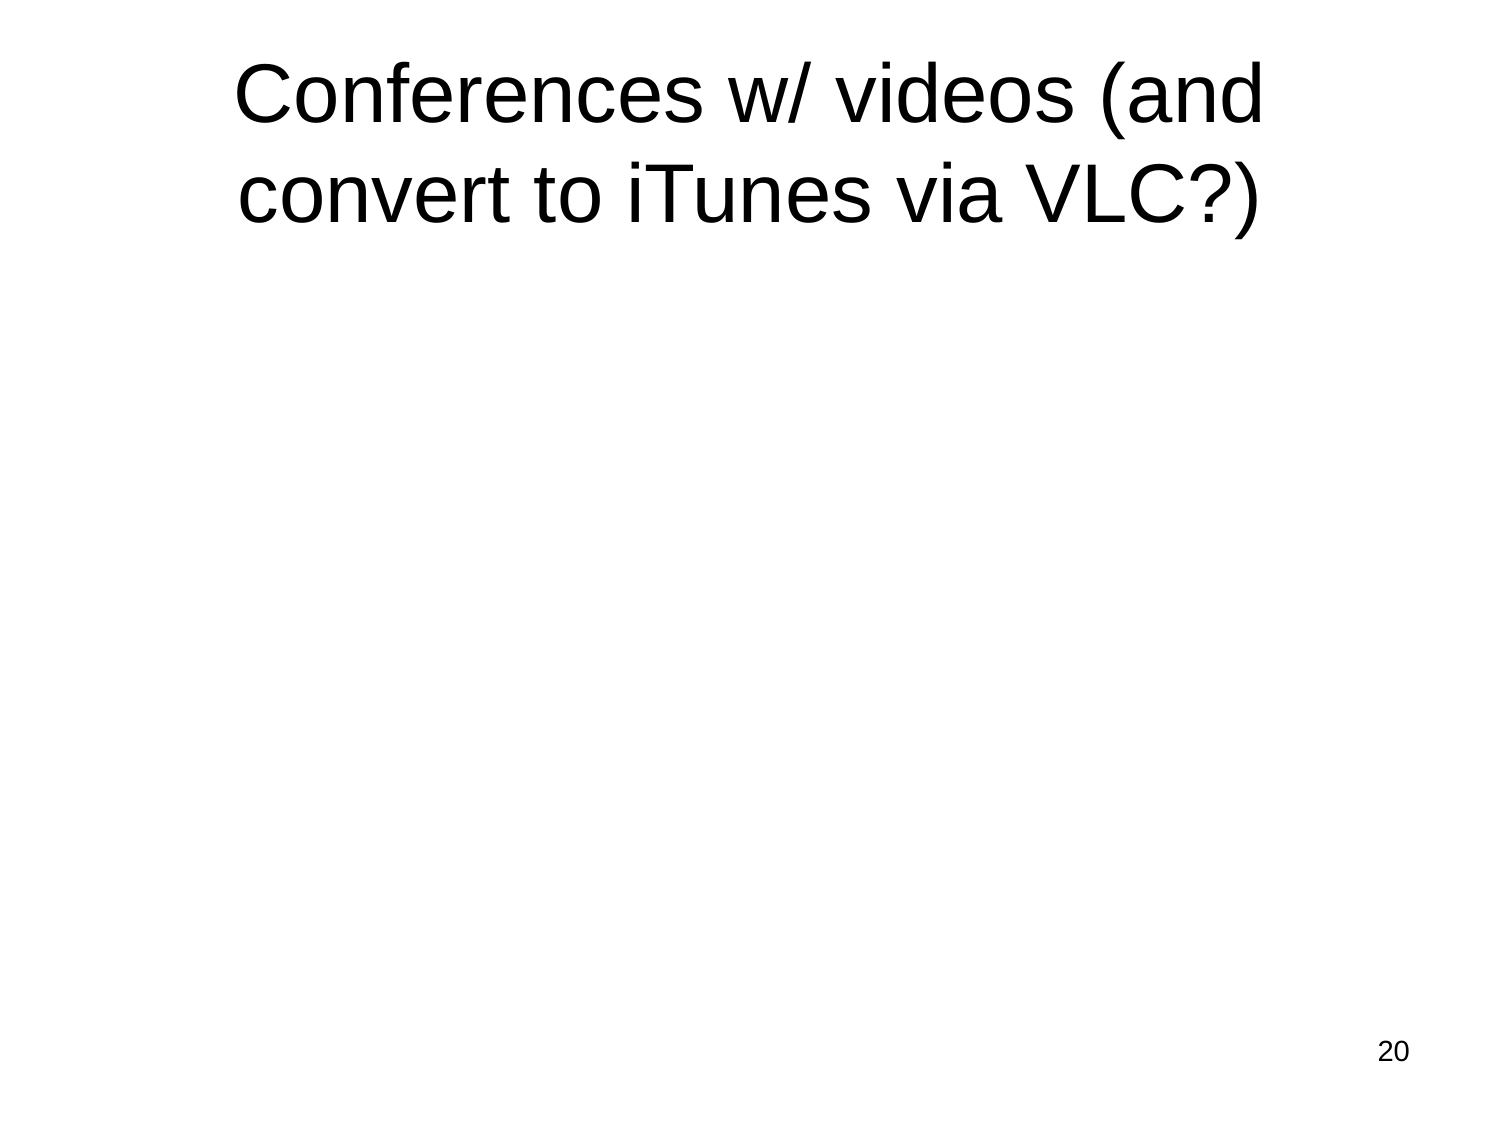

# Conferences w/ videos (and convert to iTunes via VLC?)

20